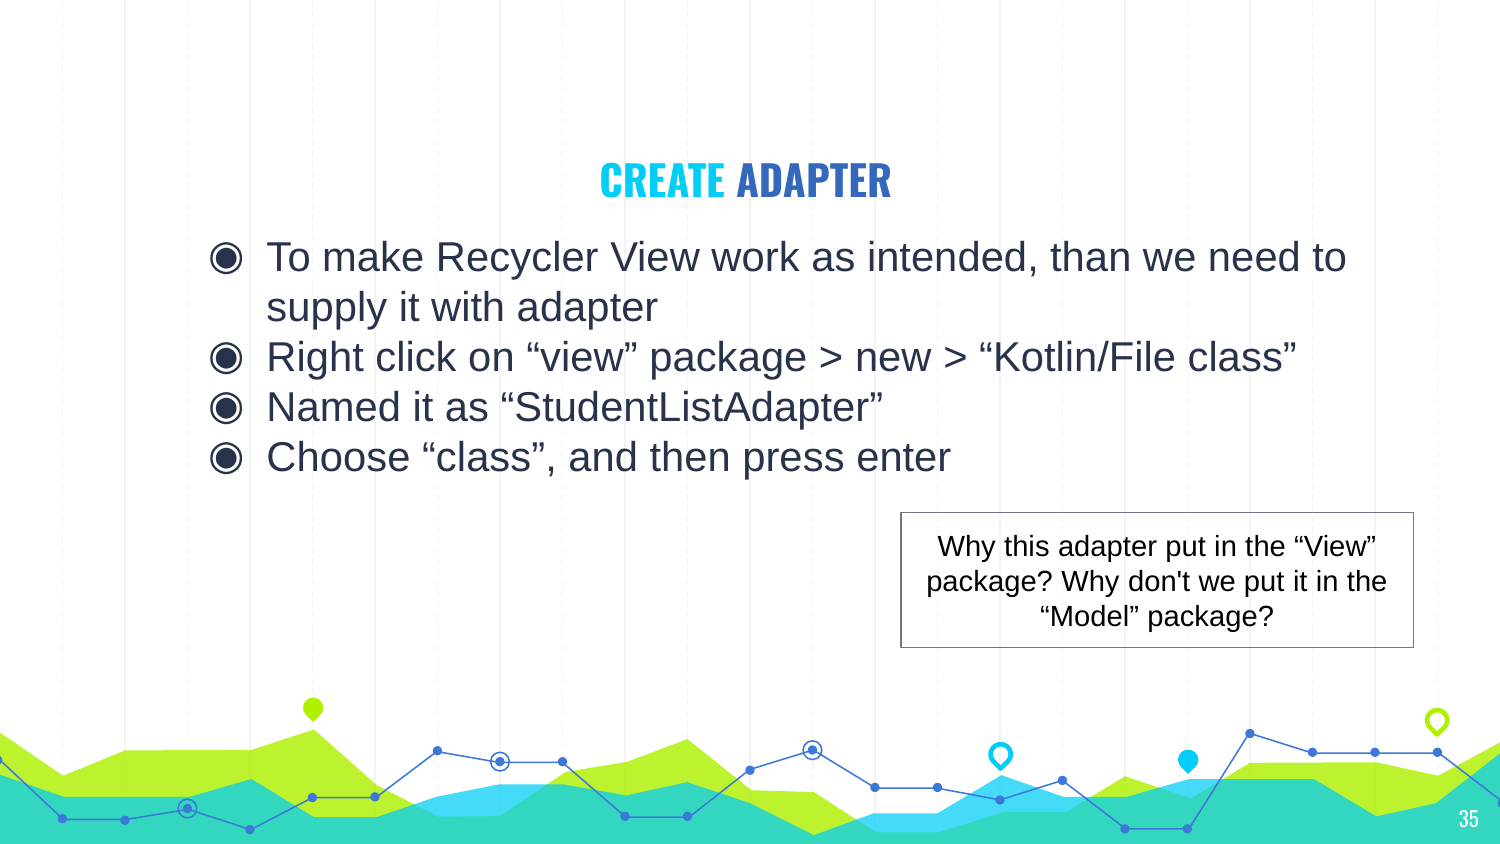

# CREATE ADAPTER
To make Recycler View work as intended, than we need to supply it with adapter
Right click on “view” package > new > “Kotlin/File class”
Named it as “StudentListAdapter”
Choose “class”, and then press enter

Why this adapter put in the “View” package? Why don't we put it in the “Model” package?
35